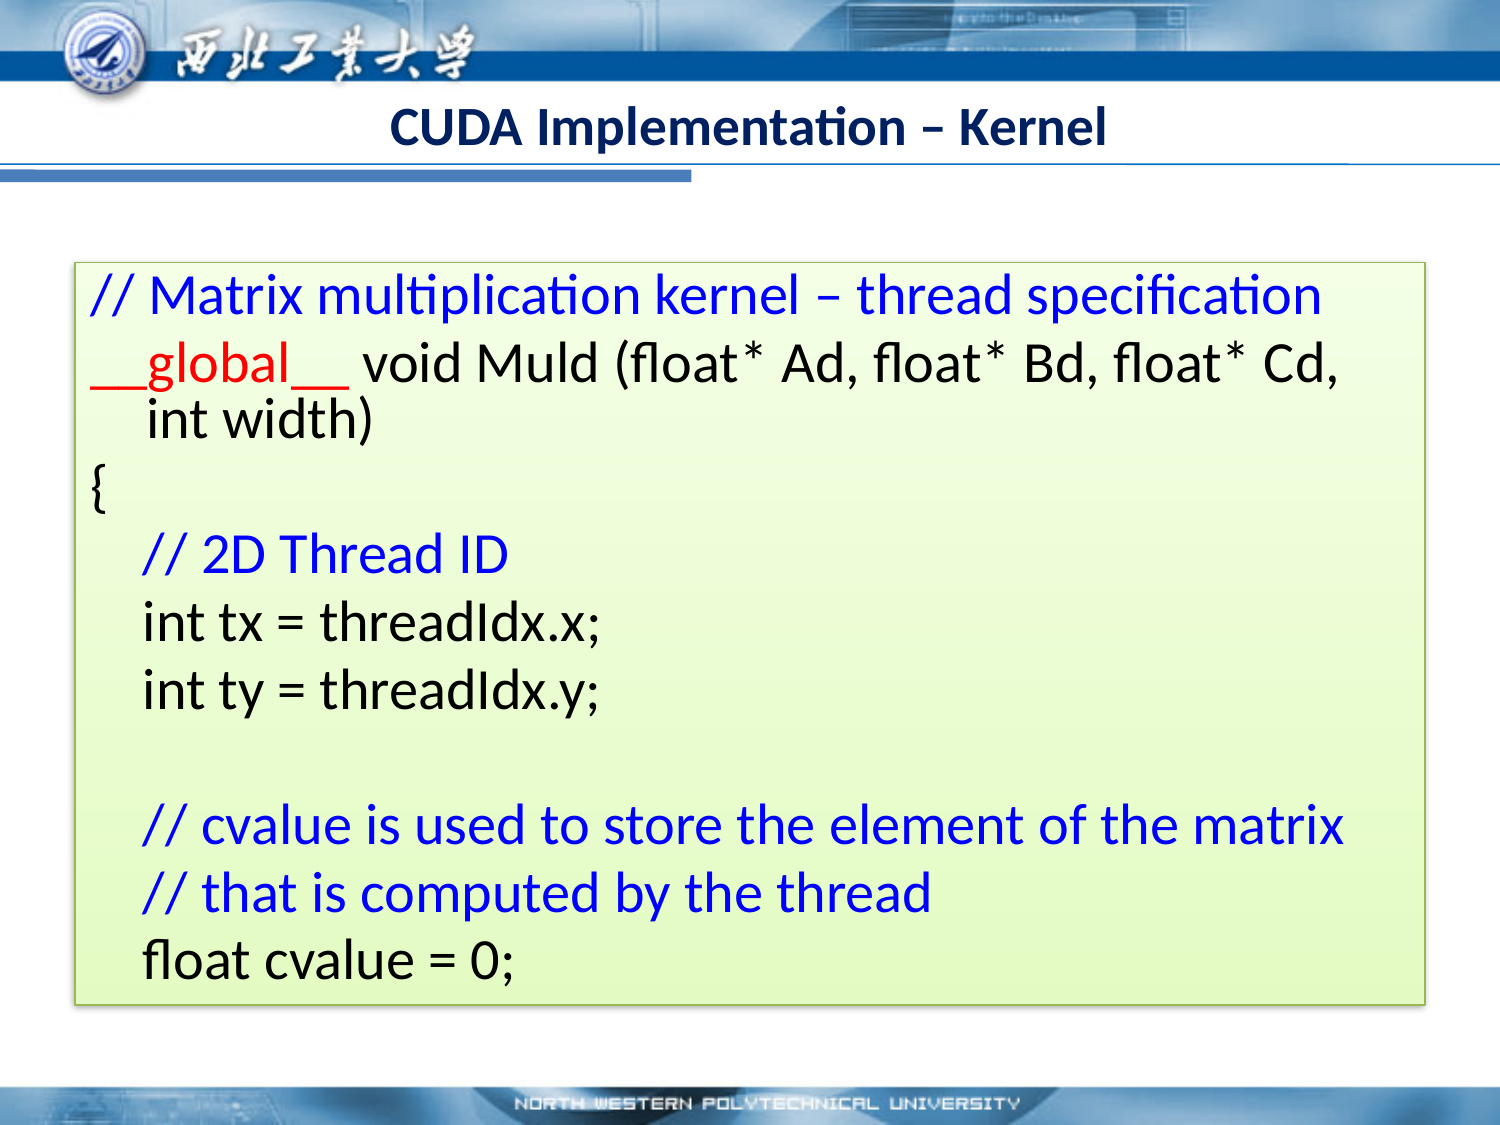

# CUDA Implementation – Kernel
// Matrix multiplication kernel – thread specification
__global__ void Muld (float* Ad, float* Bd, float* Cd, int width)
{
    // 2D Thread ID
    int tx = threadIdx.x;
    int ty = threadIdx.y;

    // cvalue is used to store the element of the matrix
    // that is computed by the thread
    float cvalue = 0;